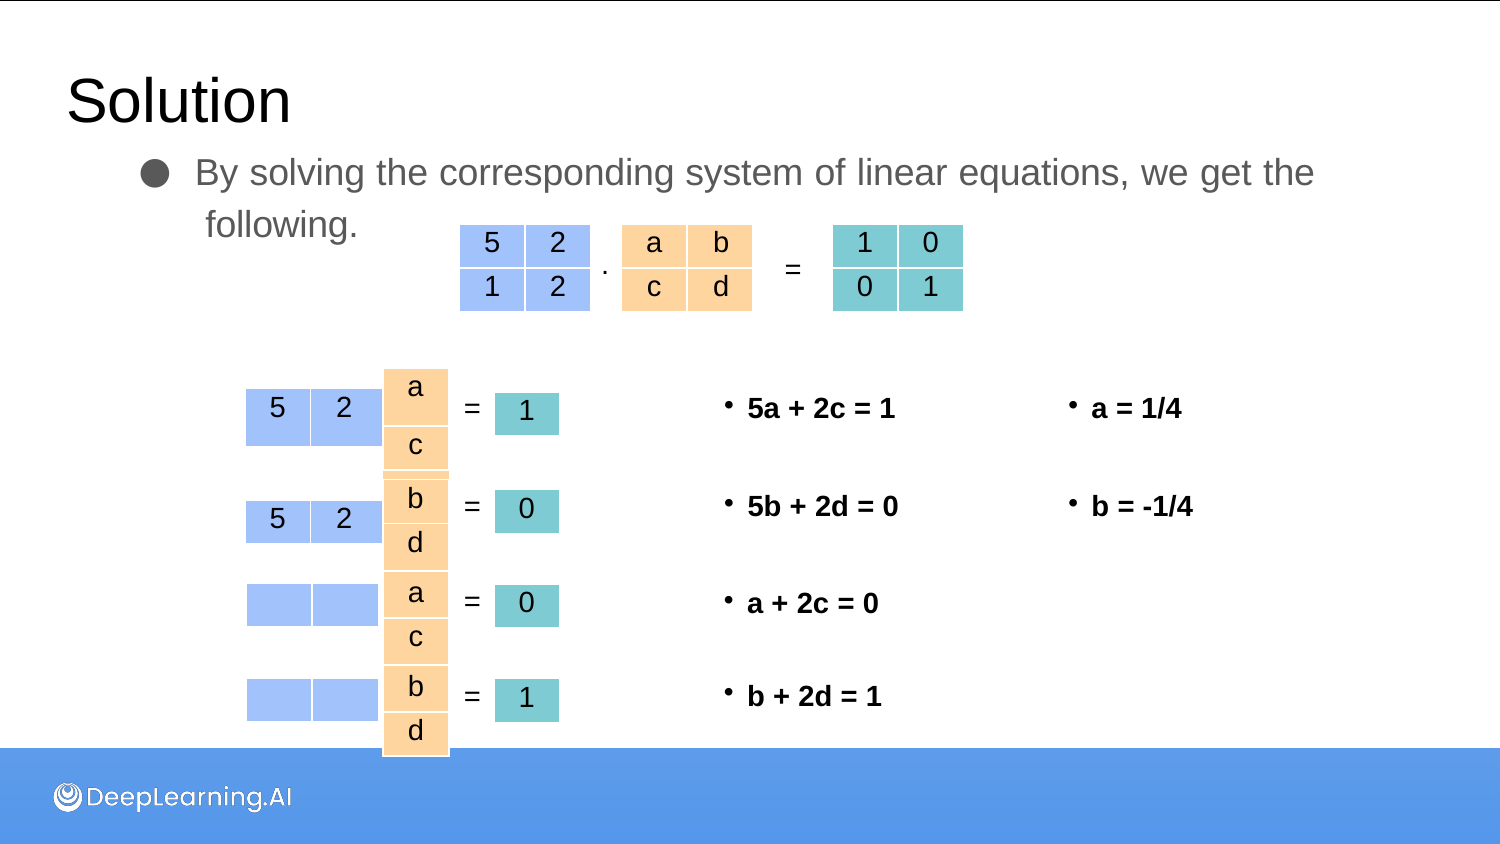

# Solution
By solving the corresponding system of linear equations, we get the  following.
| 5 | 2 |
| --- | --- |
| 1 | 2 |
| a | b |
| --- | --- |
| c | d |
| 1 | 0 |
| --- | --- |
| 0 | 1 |
.
=
|  |  | a |
| --- | --- | --- |
| 5 | 2 |  |
|  |  | c |
|  |  |  |
|  |  |  |
|  |  | b |
| 5 | 2 |  |
|  |  | d |
| 1 2 1 2 |  |  |
|  |  | a |
|  |  | c |
|  |  | b |
|  |  | d |
| = | 1 | 5a + 2c = 1 | a = 1/4 |
| --- | --- | --- | --- |
|  |  |  |  |
| = | 0 | 5b + 2d = 0 | b = -1/4 |
|  |  |  |  |
| = | 0 | a + 2c = 0 |  |
|  |  |  |  |
| = | 1 | b + 2d = 1 |  |